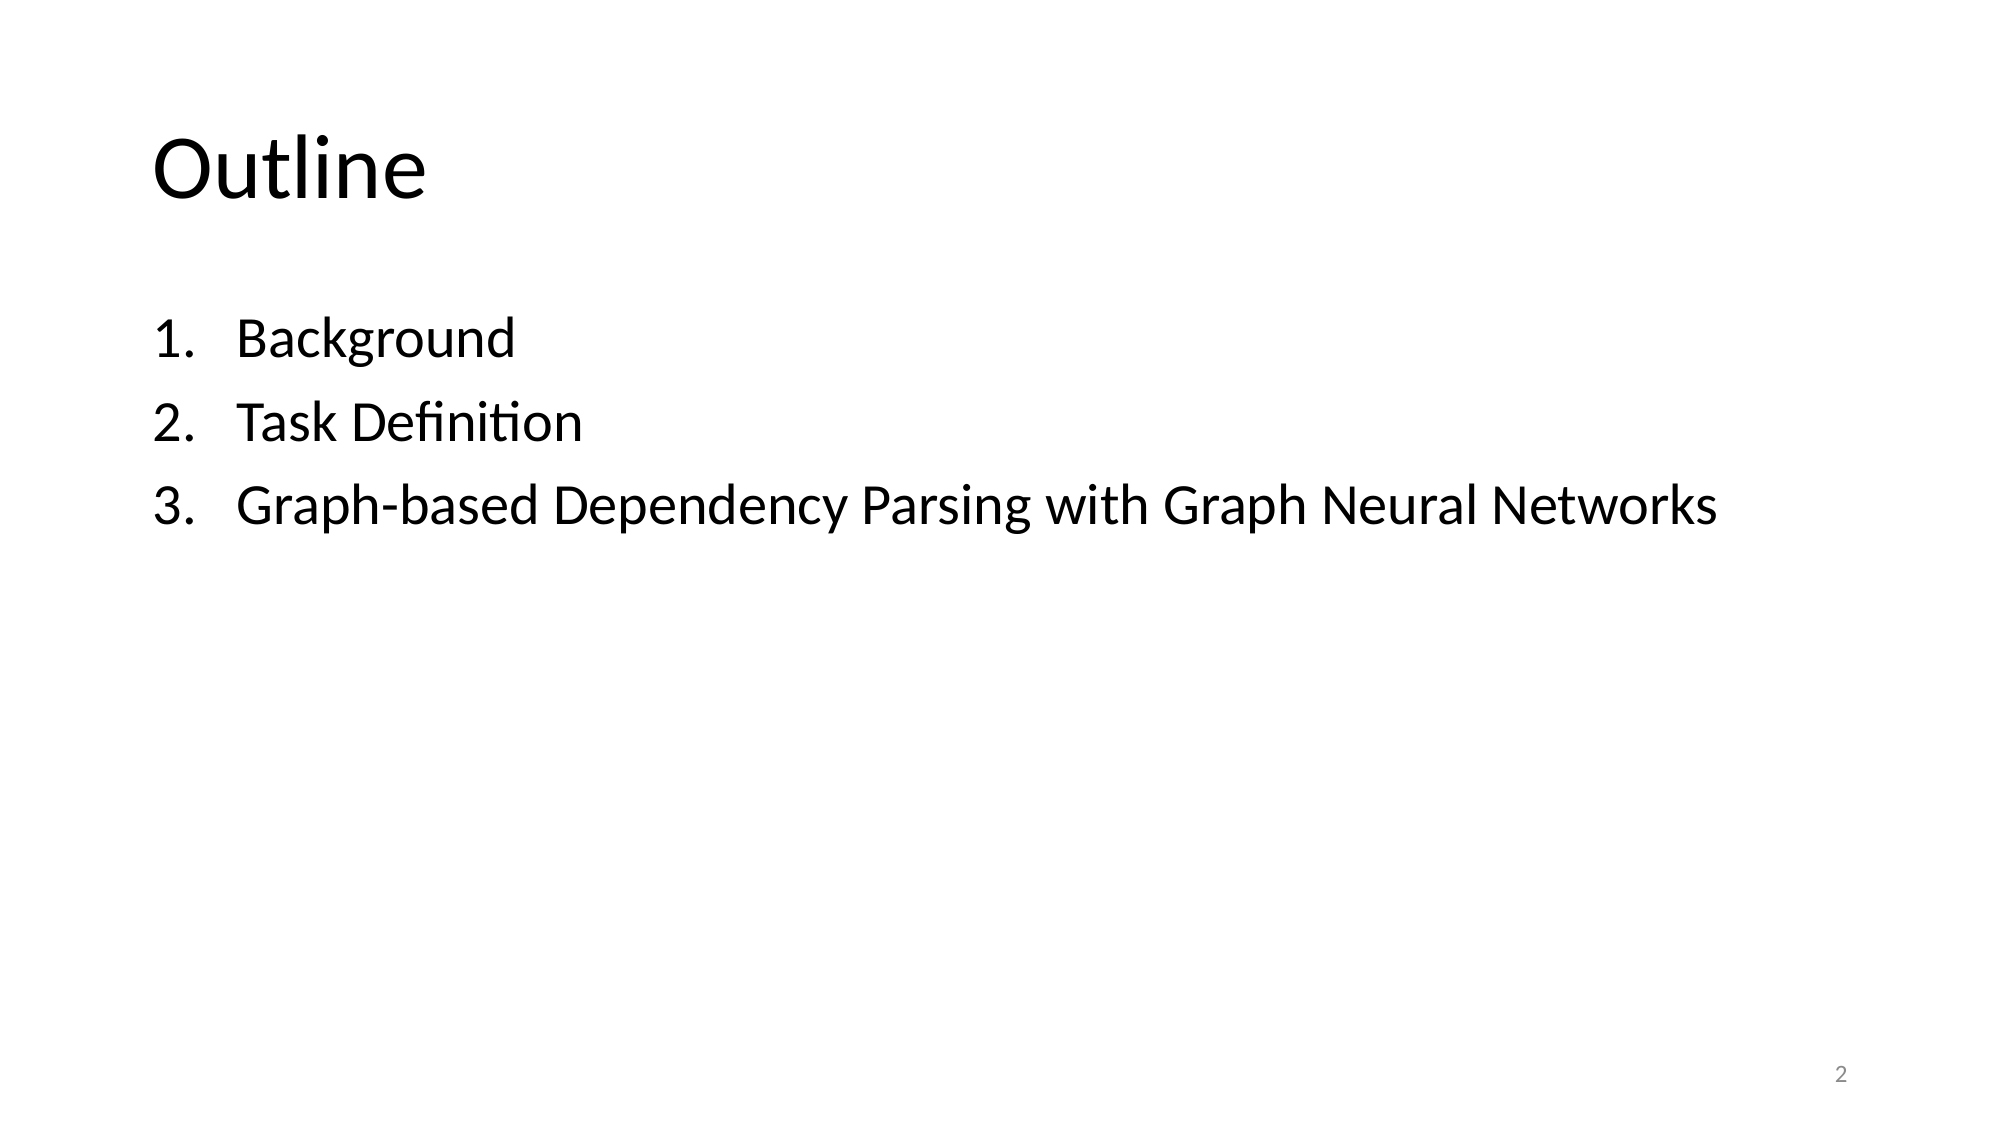

# Outline
Background
Task Definition
Graph-based Dependency Parsing with Graph Neural Networks

2